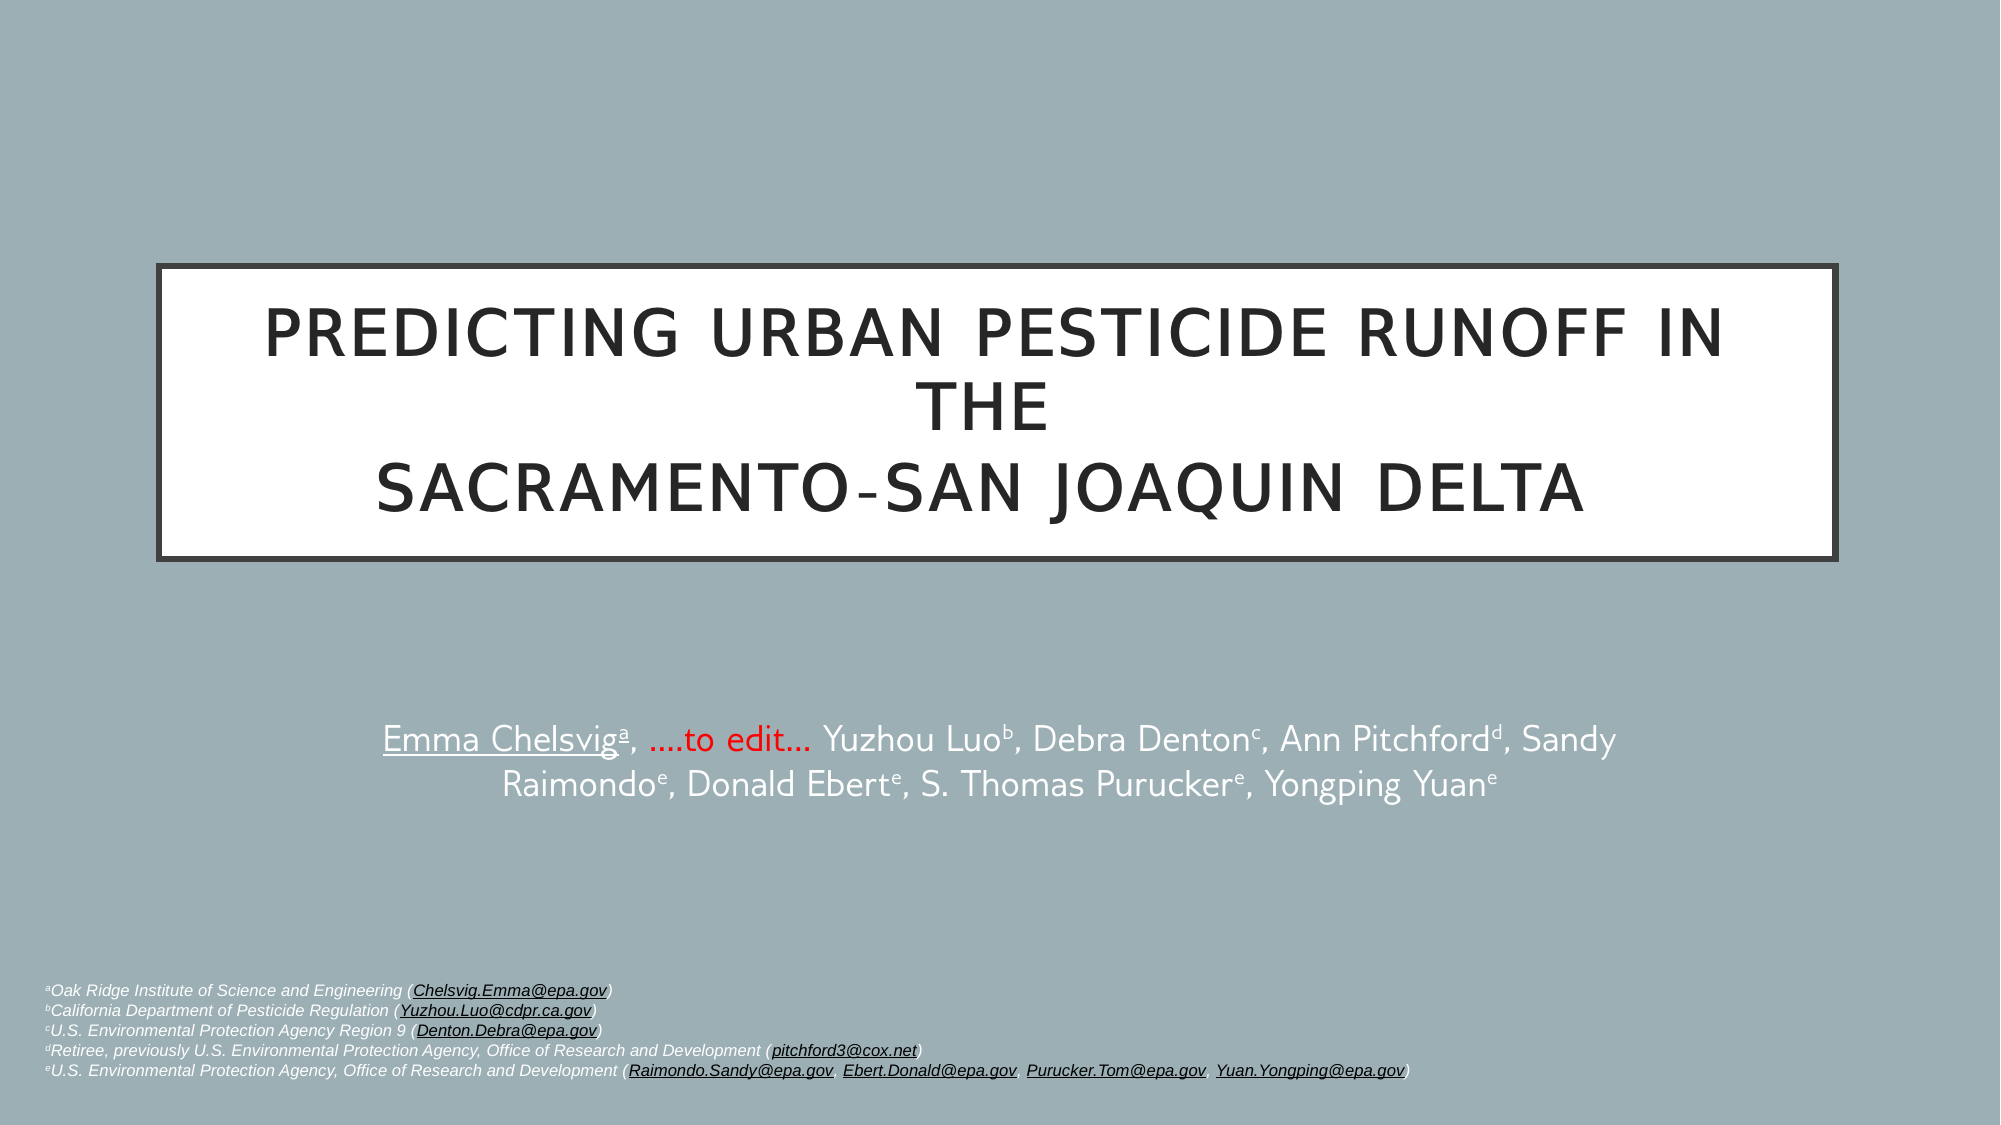

# Predicting Urban Pesticide Runoff in the Sacramento-San Joaquin Delta
Emma Chelsviga, ….to edit… Yuzhou Luob, Debra Dentonc, Ann Pitchfordd, Sandy Raimondoe, Donald Eberte, S. Thomas Puruckere, Yongping Yuane
aOak Ridge Institute of Science and Engineering (Chelsvig.Emma@epa.gov)
bCalifornia Department of Pesticide Regulation (Yuzhou.Luo@cdpr.ca.gov)
cU.S. Environmental Protection Agency Region 9 (Denton.Debra@epa.gov)
dRetiree, previously U.S. Environmental Protection Agency, Office of Research and Development (pitchford3@cox.net)
eU.S. Environmental Protection Agency, Office of Research and Development (Raimondo.Sandy@epa.gov, Ebert.Donald@epa.gov, Purucker.Tom@epa.gov, Yuan.Yongping@epa.gov)